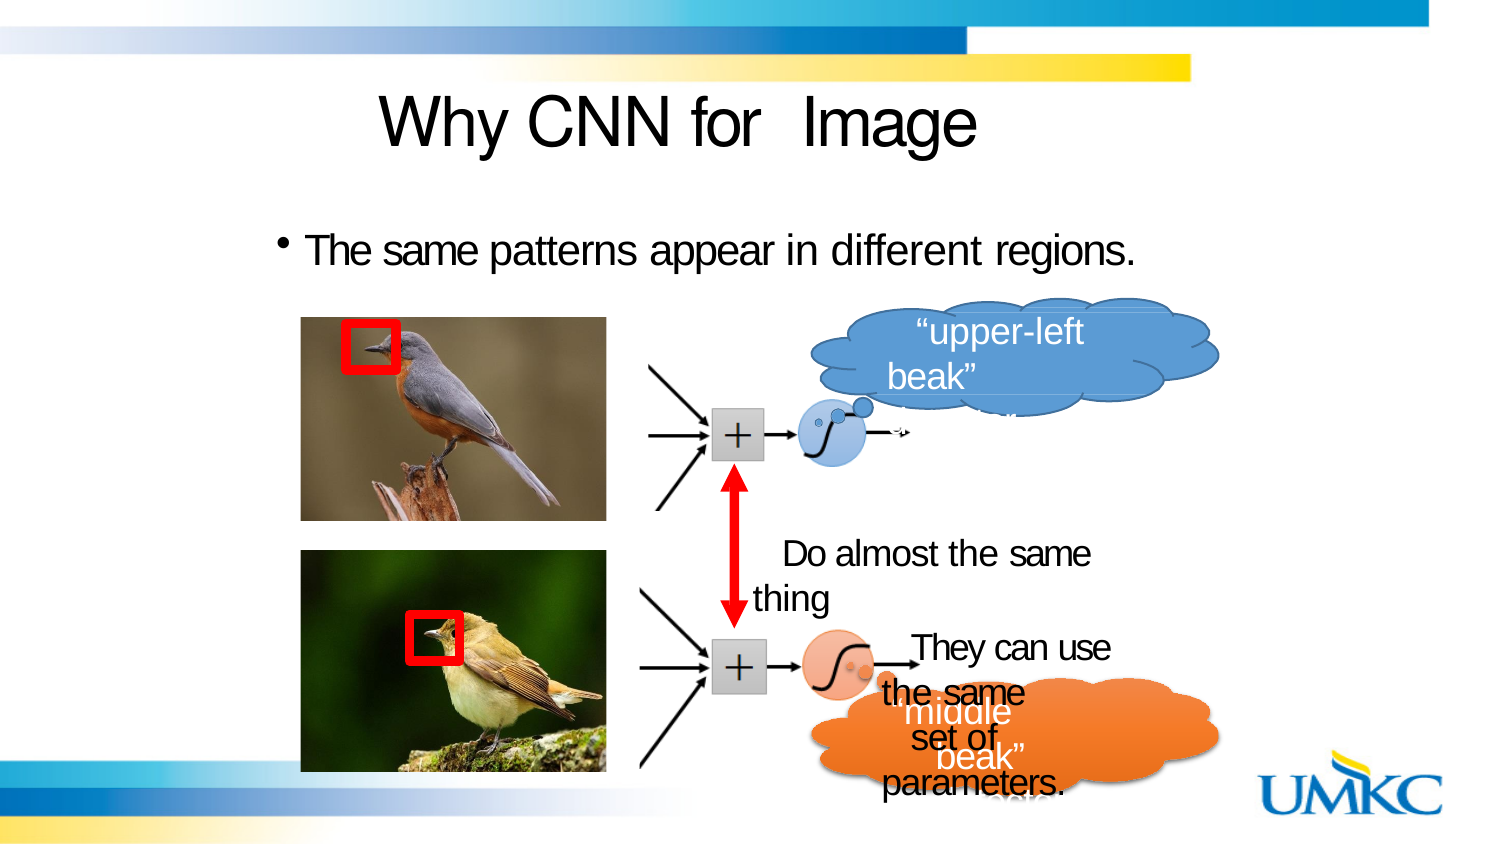

# Why CNN for  Image
The same patterns appear in different regions.
“upper-left  beak” detector

Do almost the same thing
They can use the same
set of parameters.

“middle beak”  detector